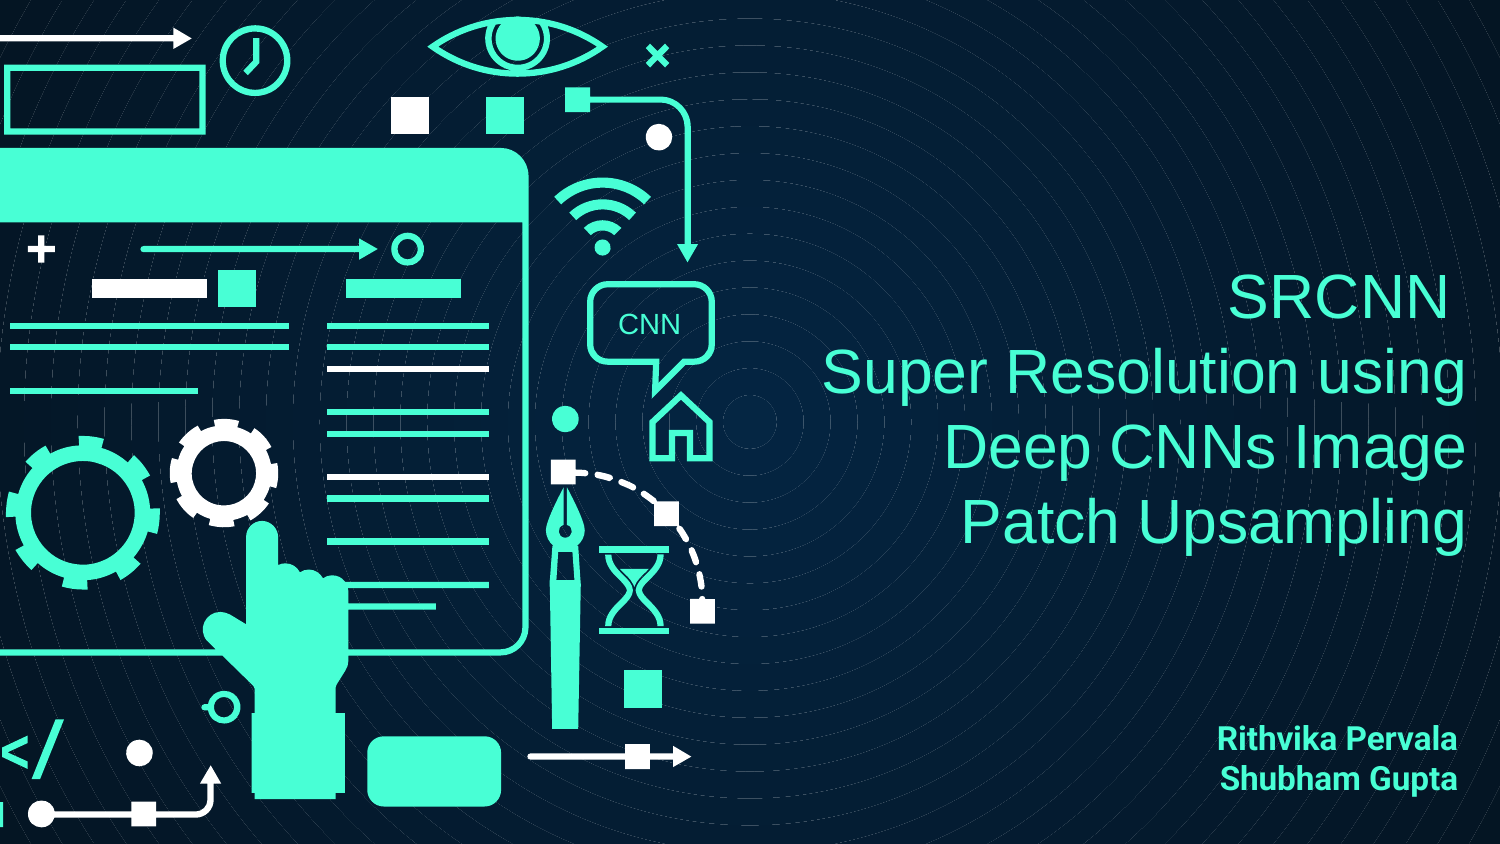

CNN

# SRCNN
Super Resolution using Deep CNNs Image Patch Upsampling

Rithvika Pervala
Shubham Gupta